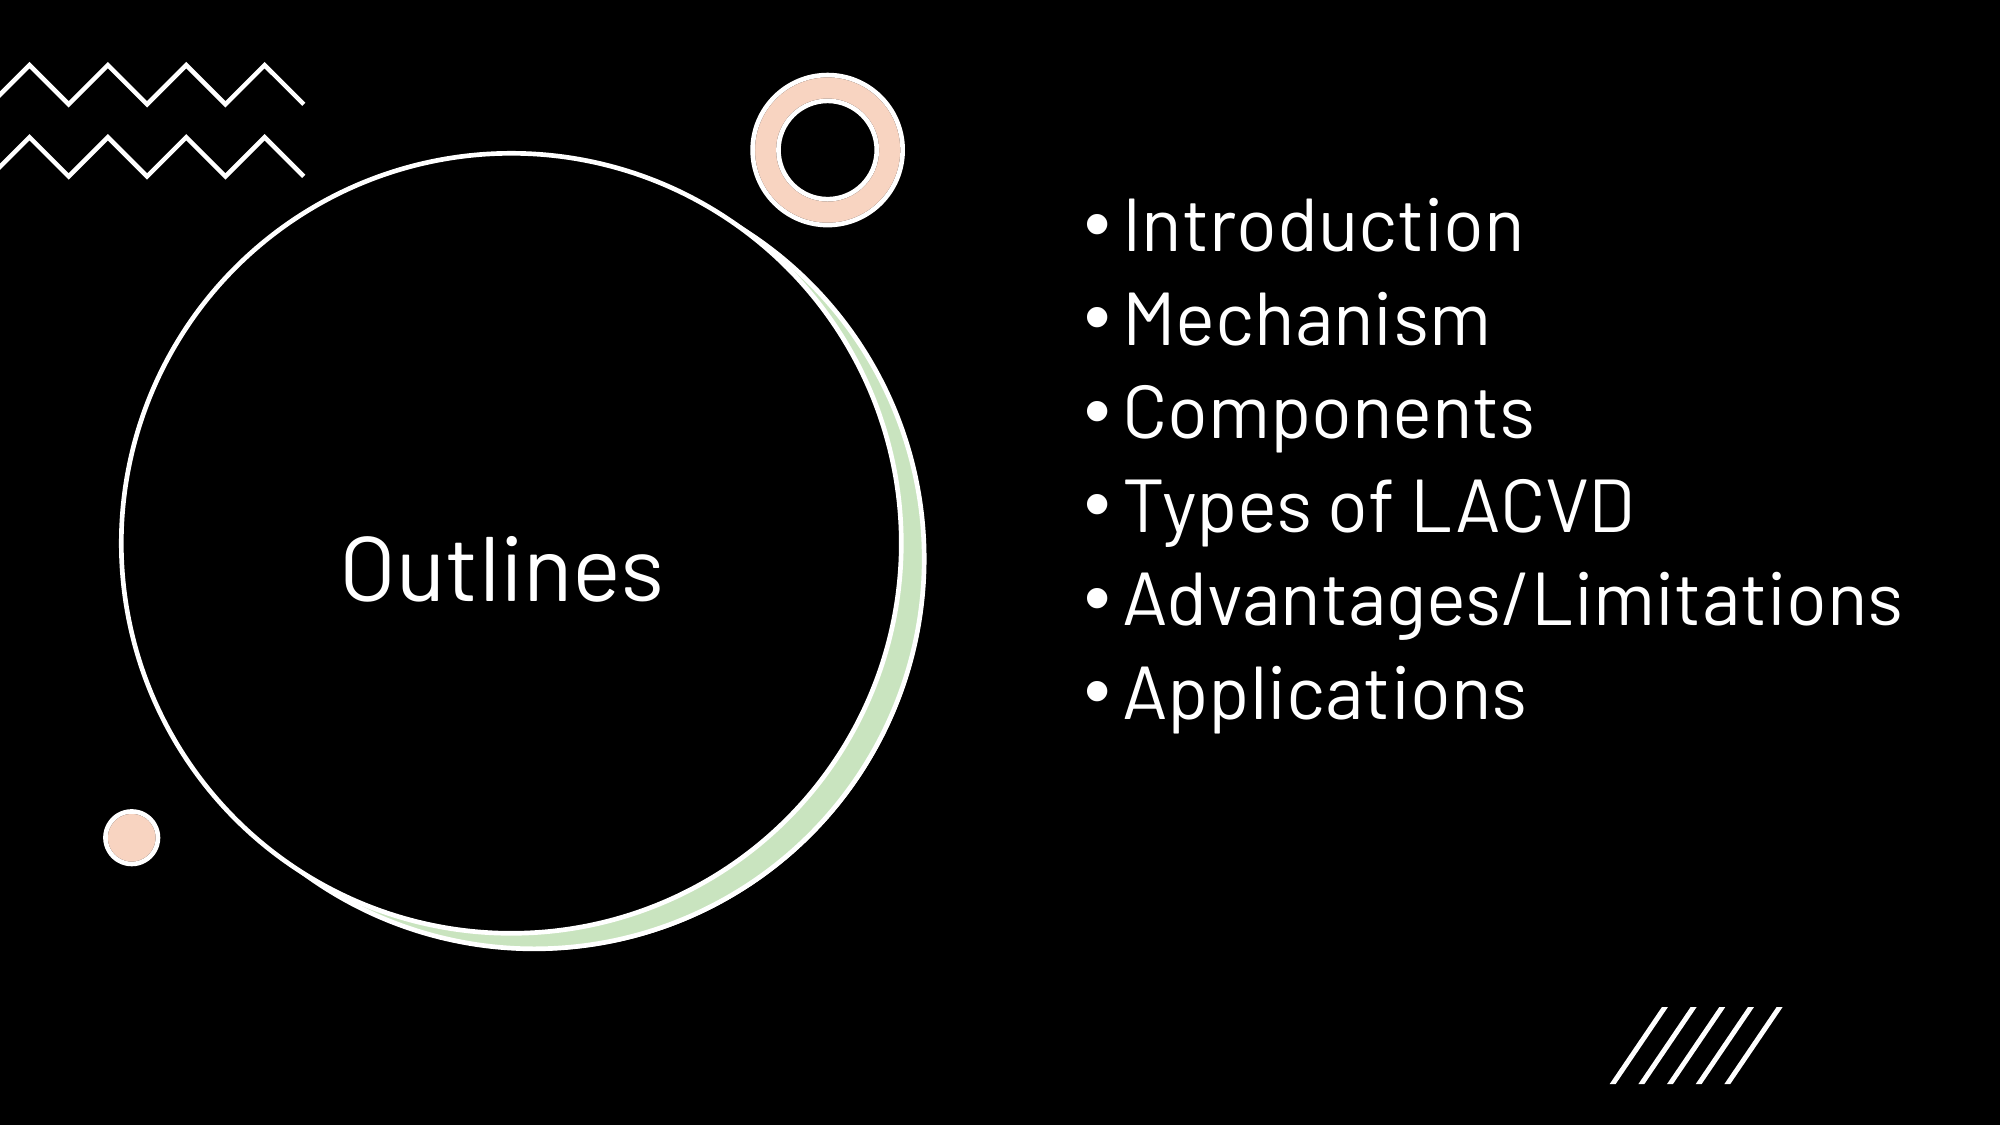

Introduction
Mechanism
Components
Types of LACVD
Advantages/Limitations
Applications

# Outlines